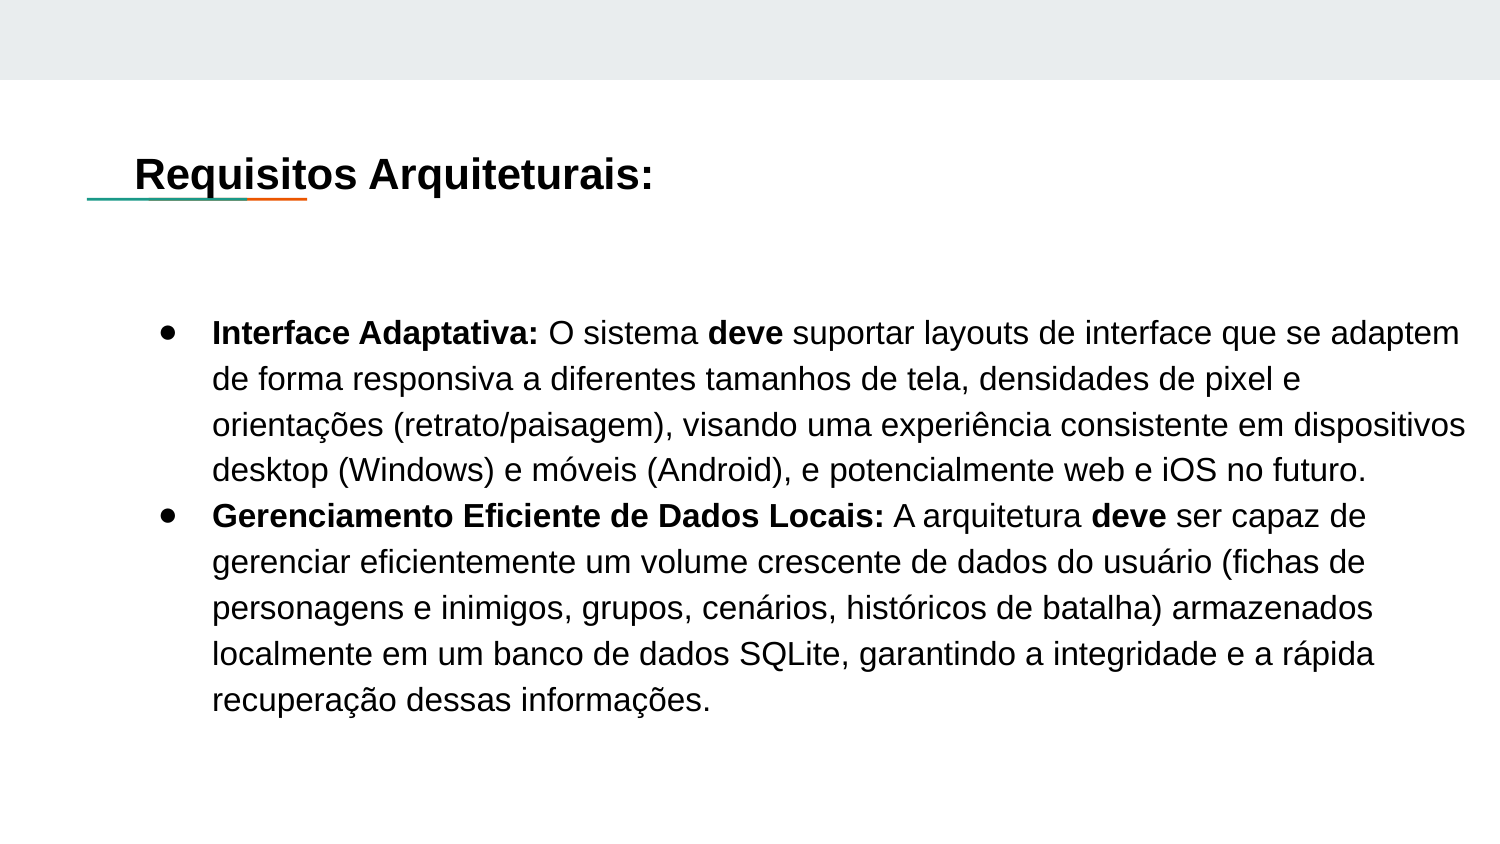

# Requisitos Arquiteturais:

Interface Adaptativa: O sistema deve suportar layouts de interface que se adaptem de forma responsiva a diferentes tamanhos de tela, densidades de pixel e orientações (retrato/paisagem), visando uma experiência consistente em dispositivos desktop (Windows) e móveis (Android), e potencialmente web e iOS no futuro.
Gerenciamento Eficiente de Dados Locais: A arquitetura deve ser capaz de gerenciar eficientemente um volume crescente de dados do usuário (fichas de personagens e inimigos, grupos, cenários, históricos de batalha) armazenados localmente em um banco de dados SQLite, garantindo a integridade e a rápida recuperação dessas informações.